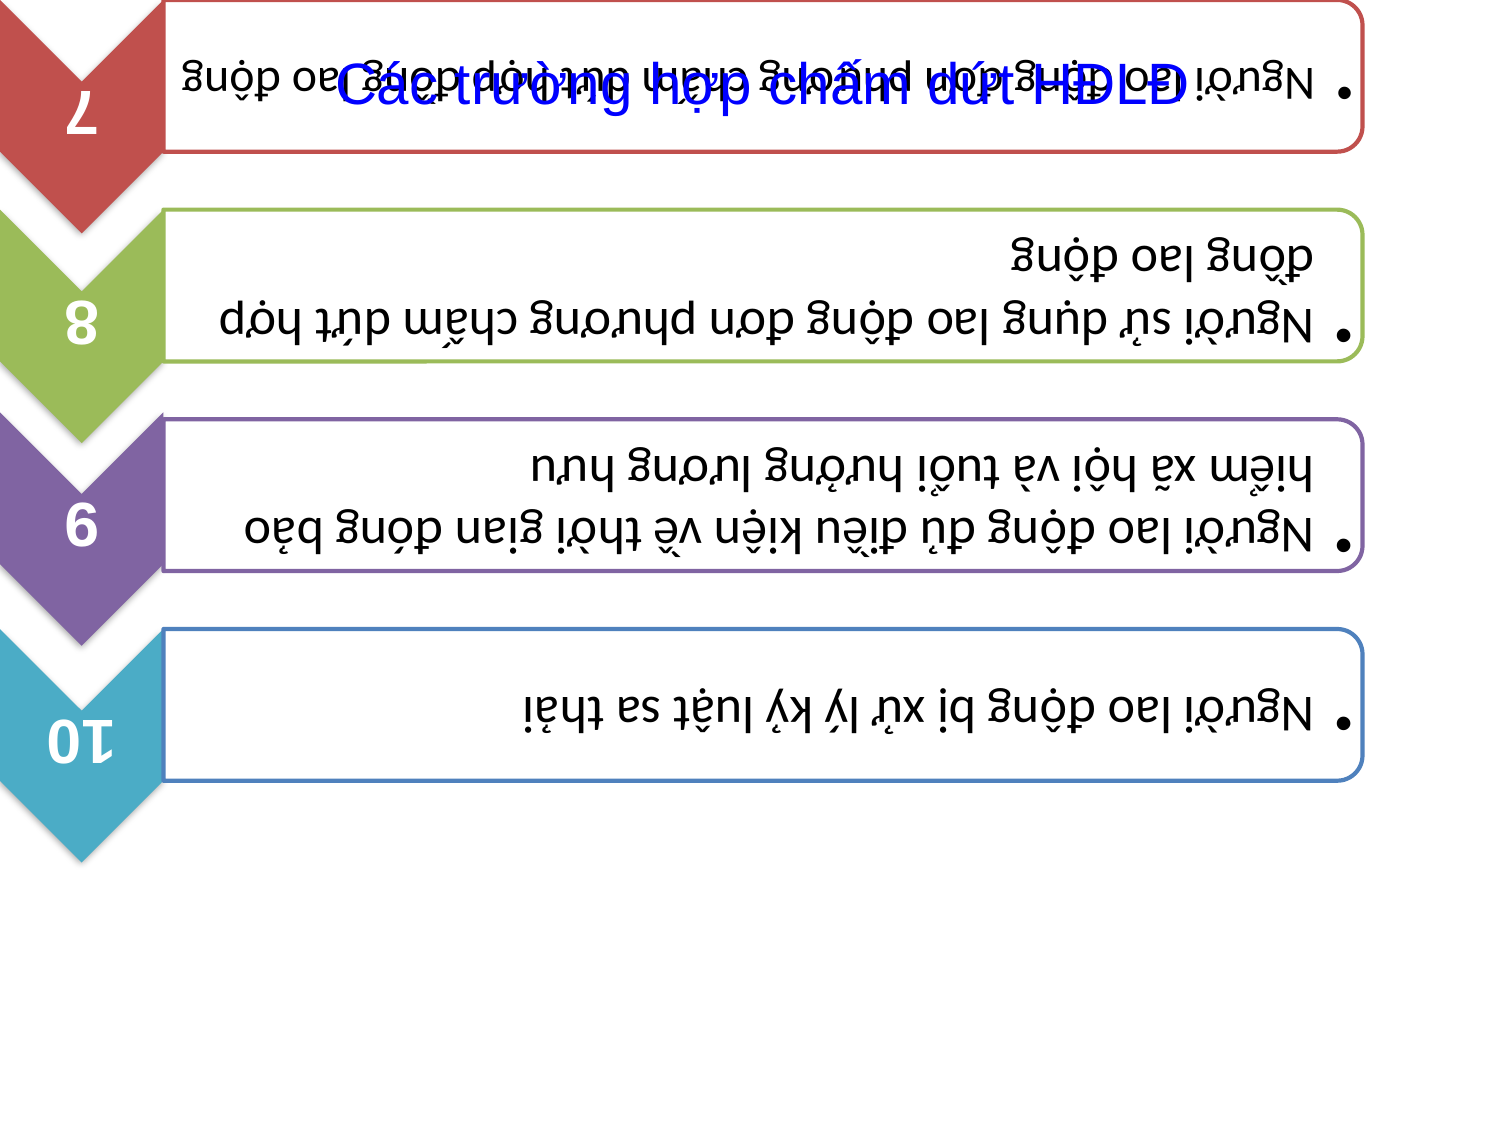

Các trường hợp chấm dứt HĐLĐ
7
Người lao động đơn phương chấm dứt hợp đồng lao động
8
Người sử dụng lao động đơn phương chấm dứt hợp đồng lao động
9
Người lao động đủ điều kiện về thời gian đóng bảo hiểm xã hội và tuổi hưởng lương hưu
10
Người lao động bị xử lý kỷ luật sa thải